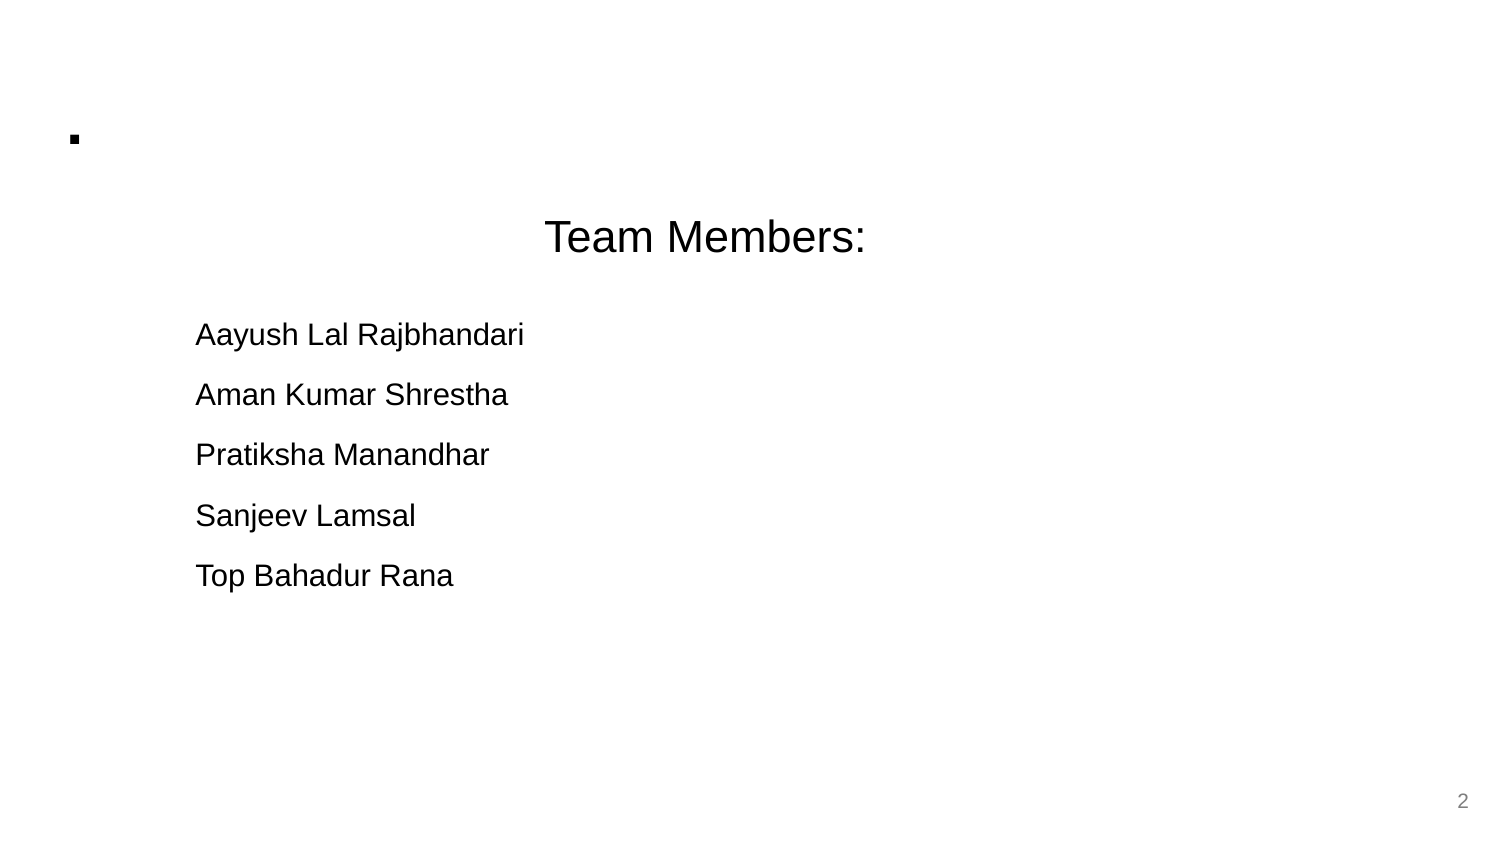

Work In Progress
# .
Team Members:

Aayush Lal Rajbhandari
Aman Kumar Shrestha
Pratiksha Manandhar
Sanjeev Lamsal
Top Bahadur Rana
2